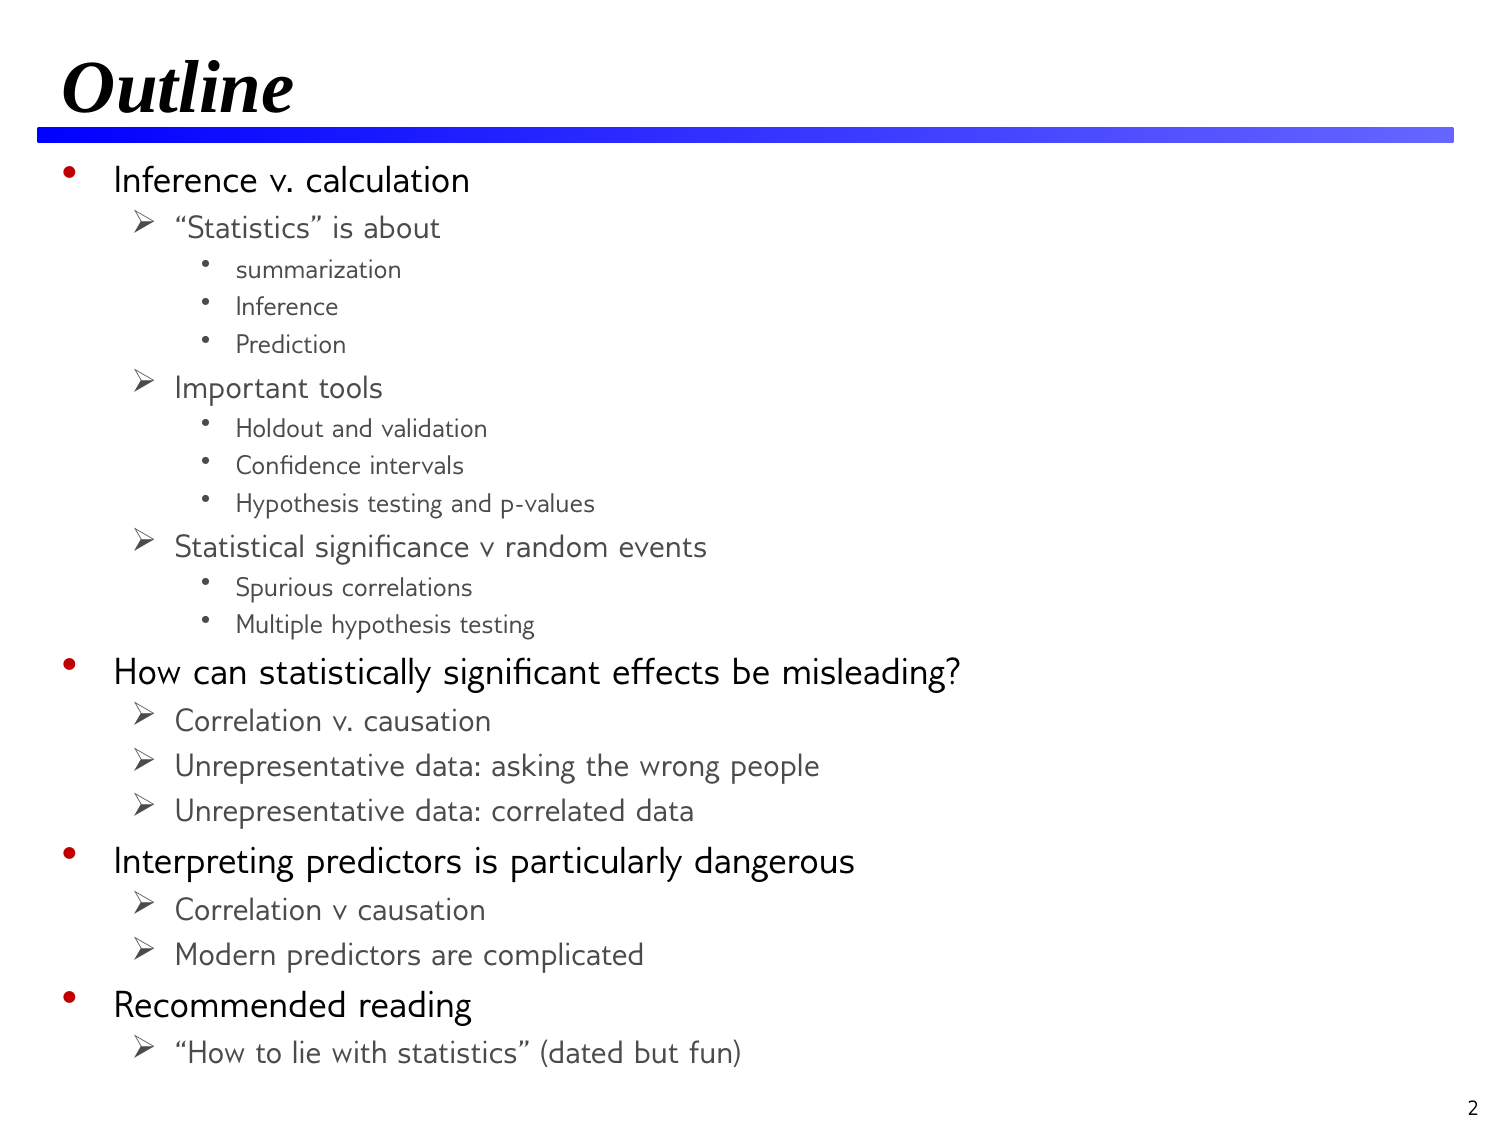

# Outline
Inference v. calculation
“Statistics” is about
summarization
Inference
Prediction
Important tools
Holdout and validation
Confidence intervals
Hypothesis testing and p-values
Statistical significance v random events
Spurious correlations
Multiple hypothesis testing
How can statistically significant effects be misleading?
Correlation v. causation
Unrepresentative data: asking the wrong people
Unrepresentative data: correlated data
Interpreting predictors is particularly dangerous
Correlation v causation
Modern predictors are complicated
Recommended reading
“How to lie with statistics” (dated but fun)

2